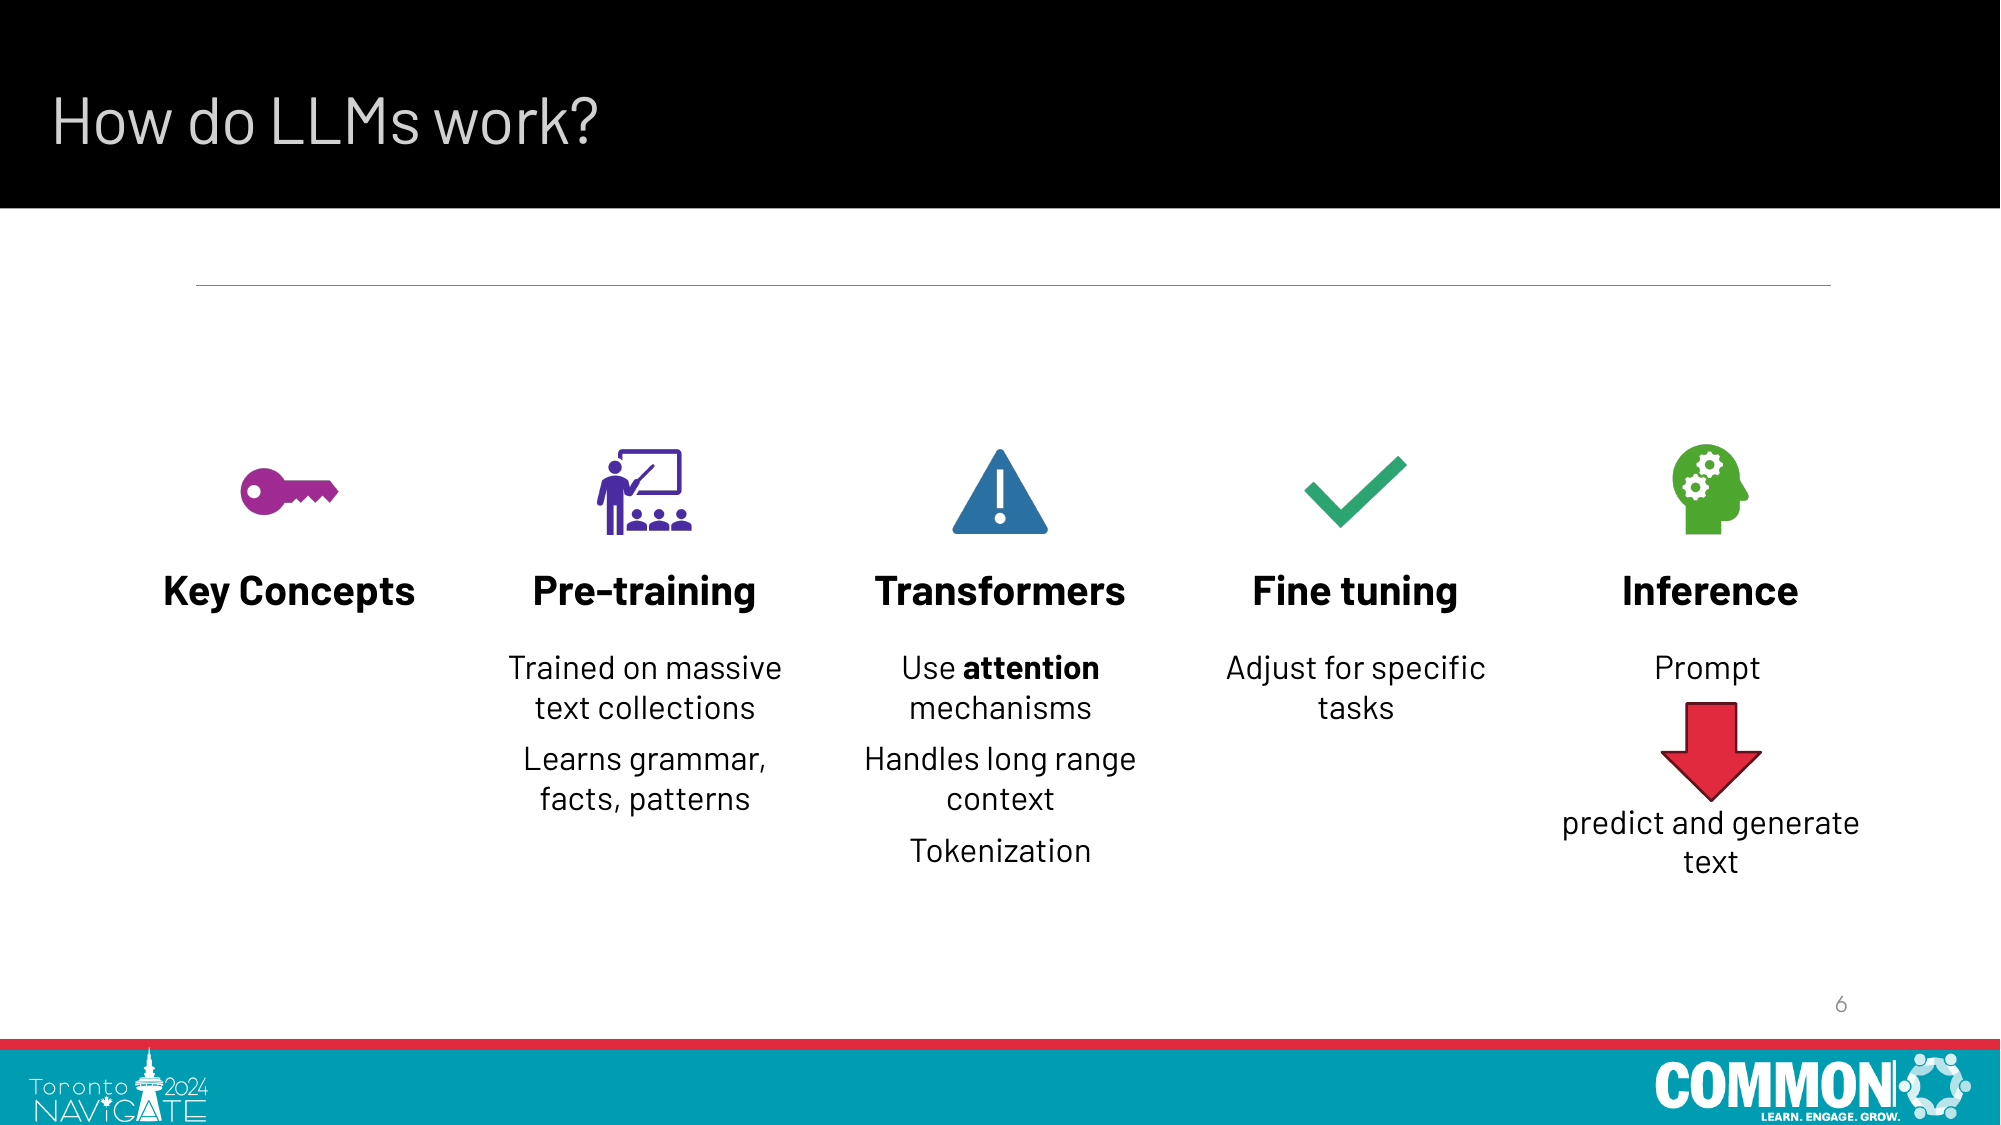

# How do LLMs work?
Key Concepts
Pre-training
Trained on massive text collections
Learns grammar, facts, patterns
Transformers
Use attention mechanisms
Handles long range context
Tokenization
Fine tuning
Adjust for specific tasks
Inference
Prompt

predict and generate text

6